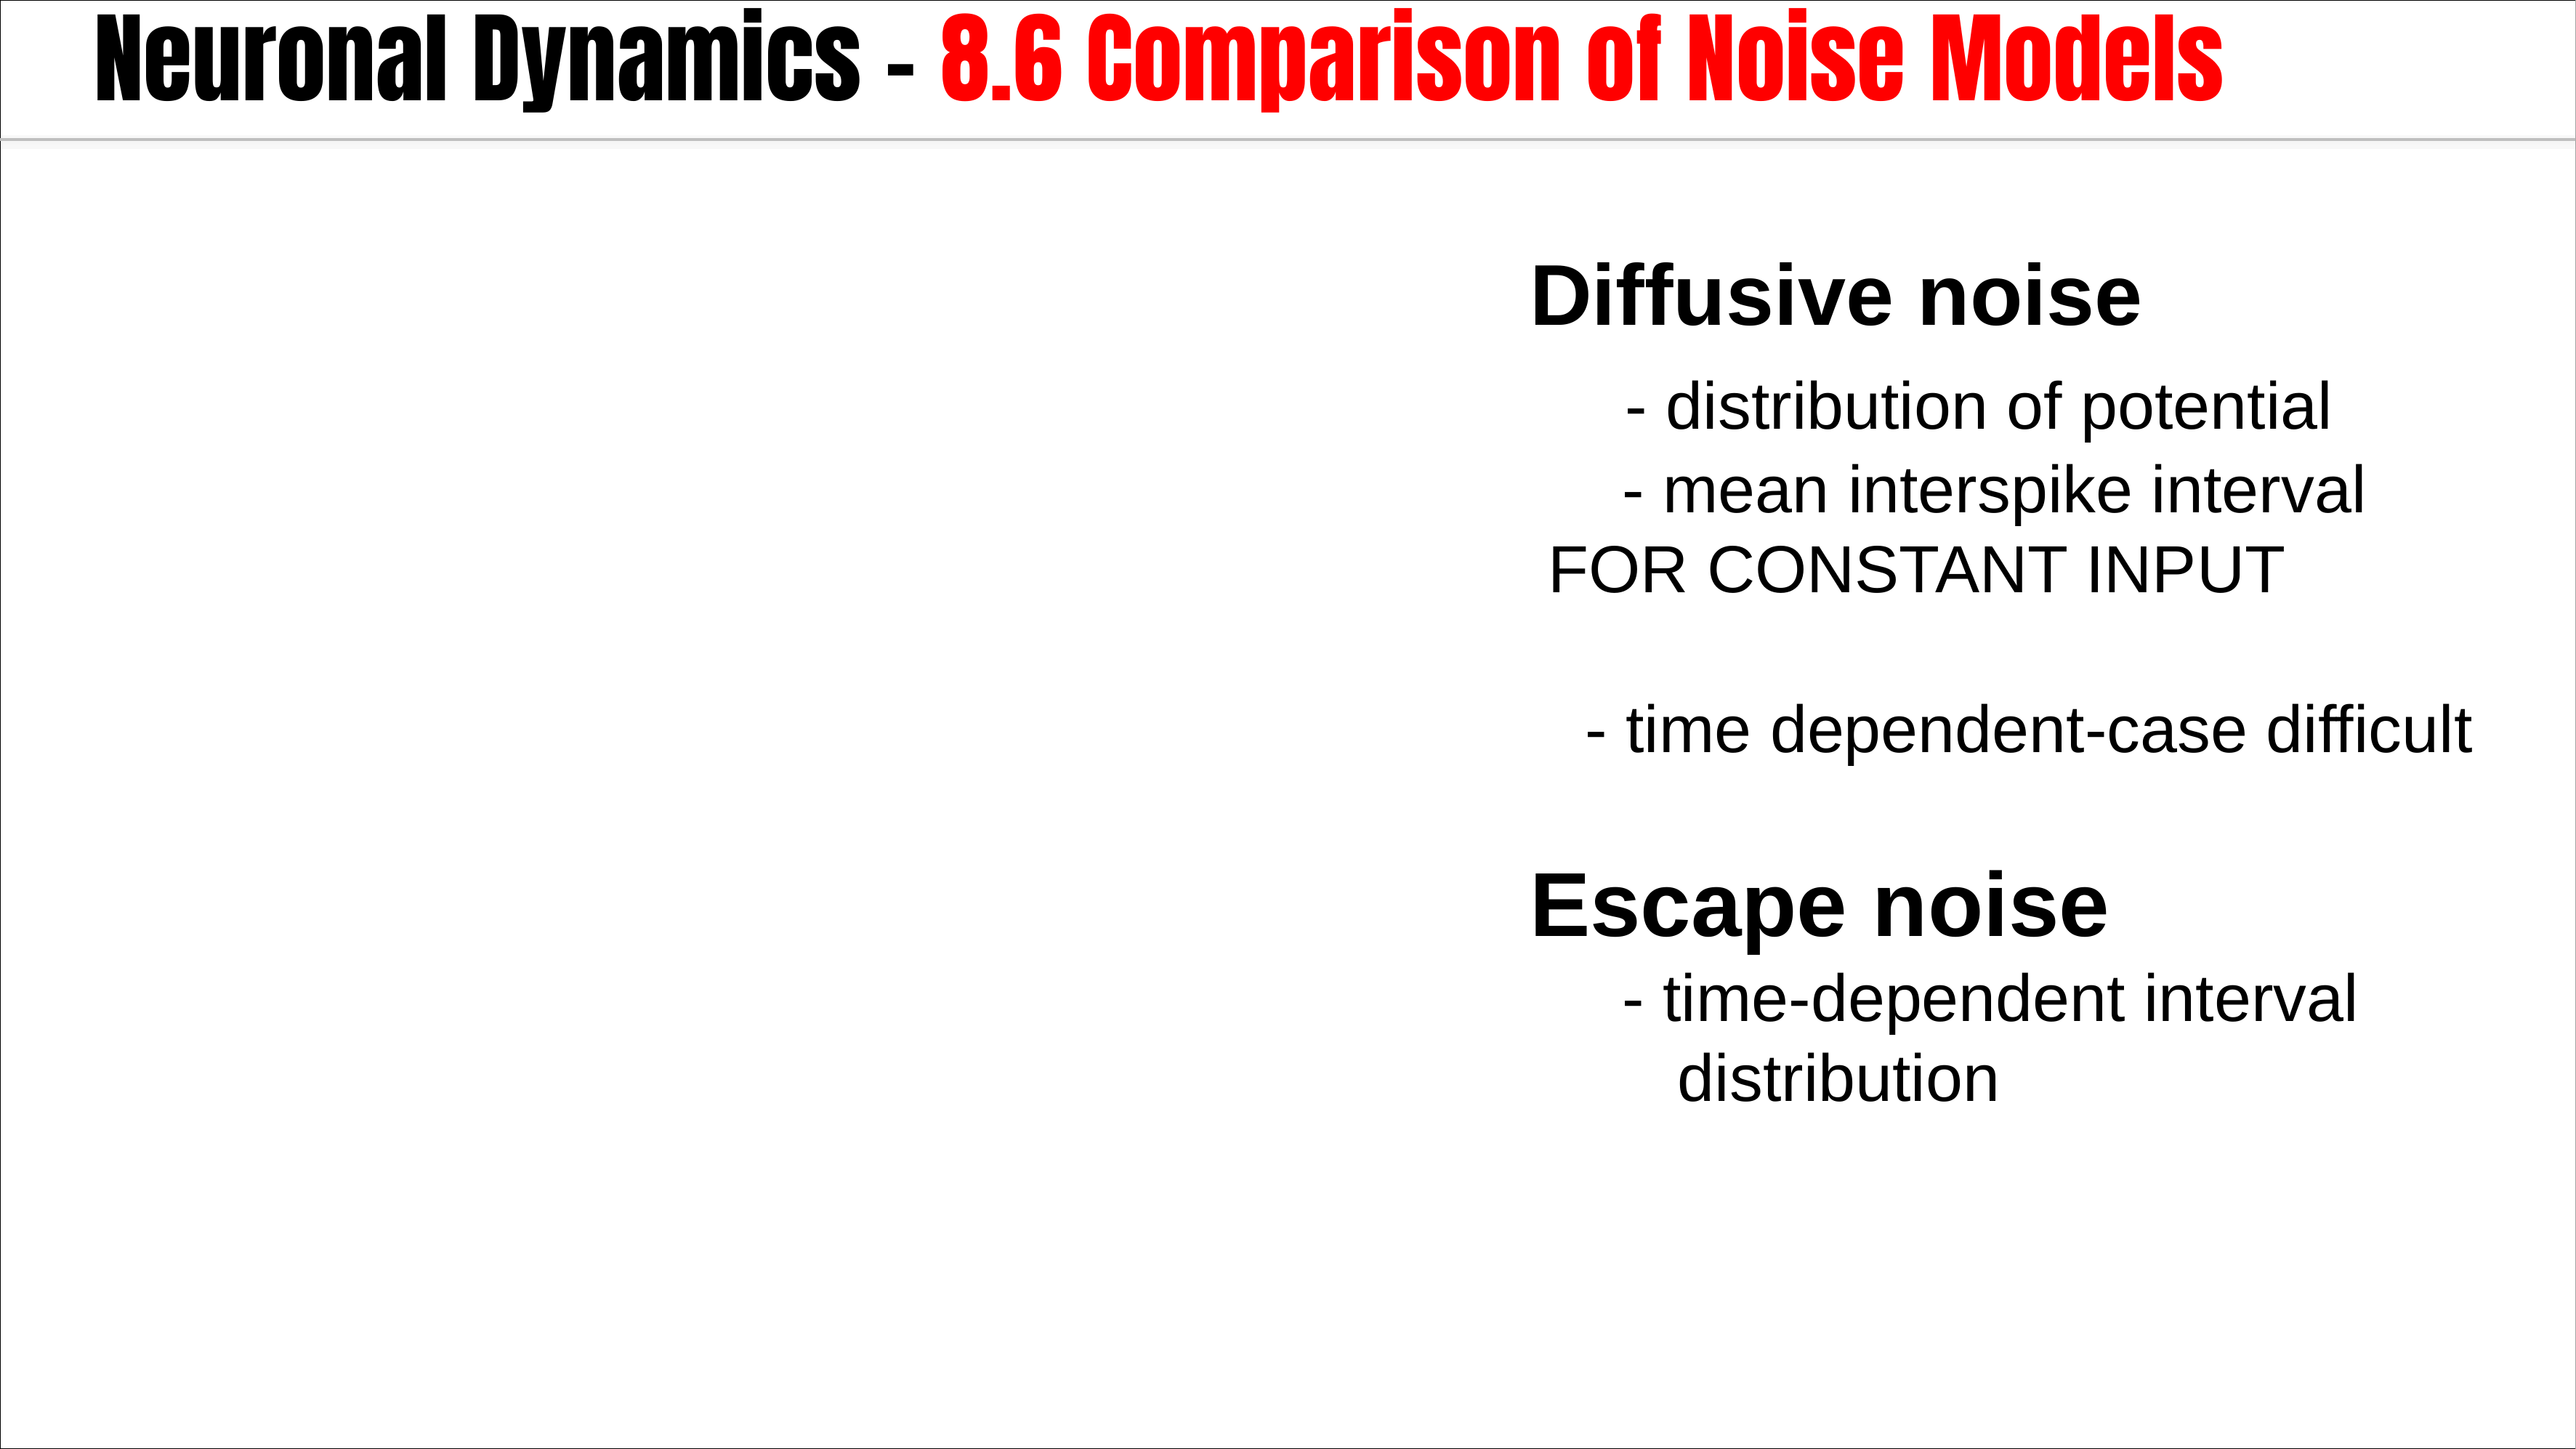

Neuronal Dynamics – 8.6 Comparison of Noise Models
Diffusive noise
    - distribution of potential
     - mean interspike interval
 FOR CONSTANT INPUT

   - time dependent-case difficult

Escape noise
     - time-dependent interval
        distribution